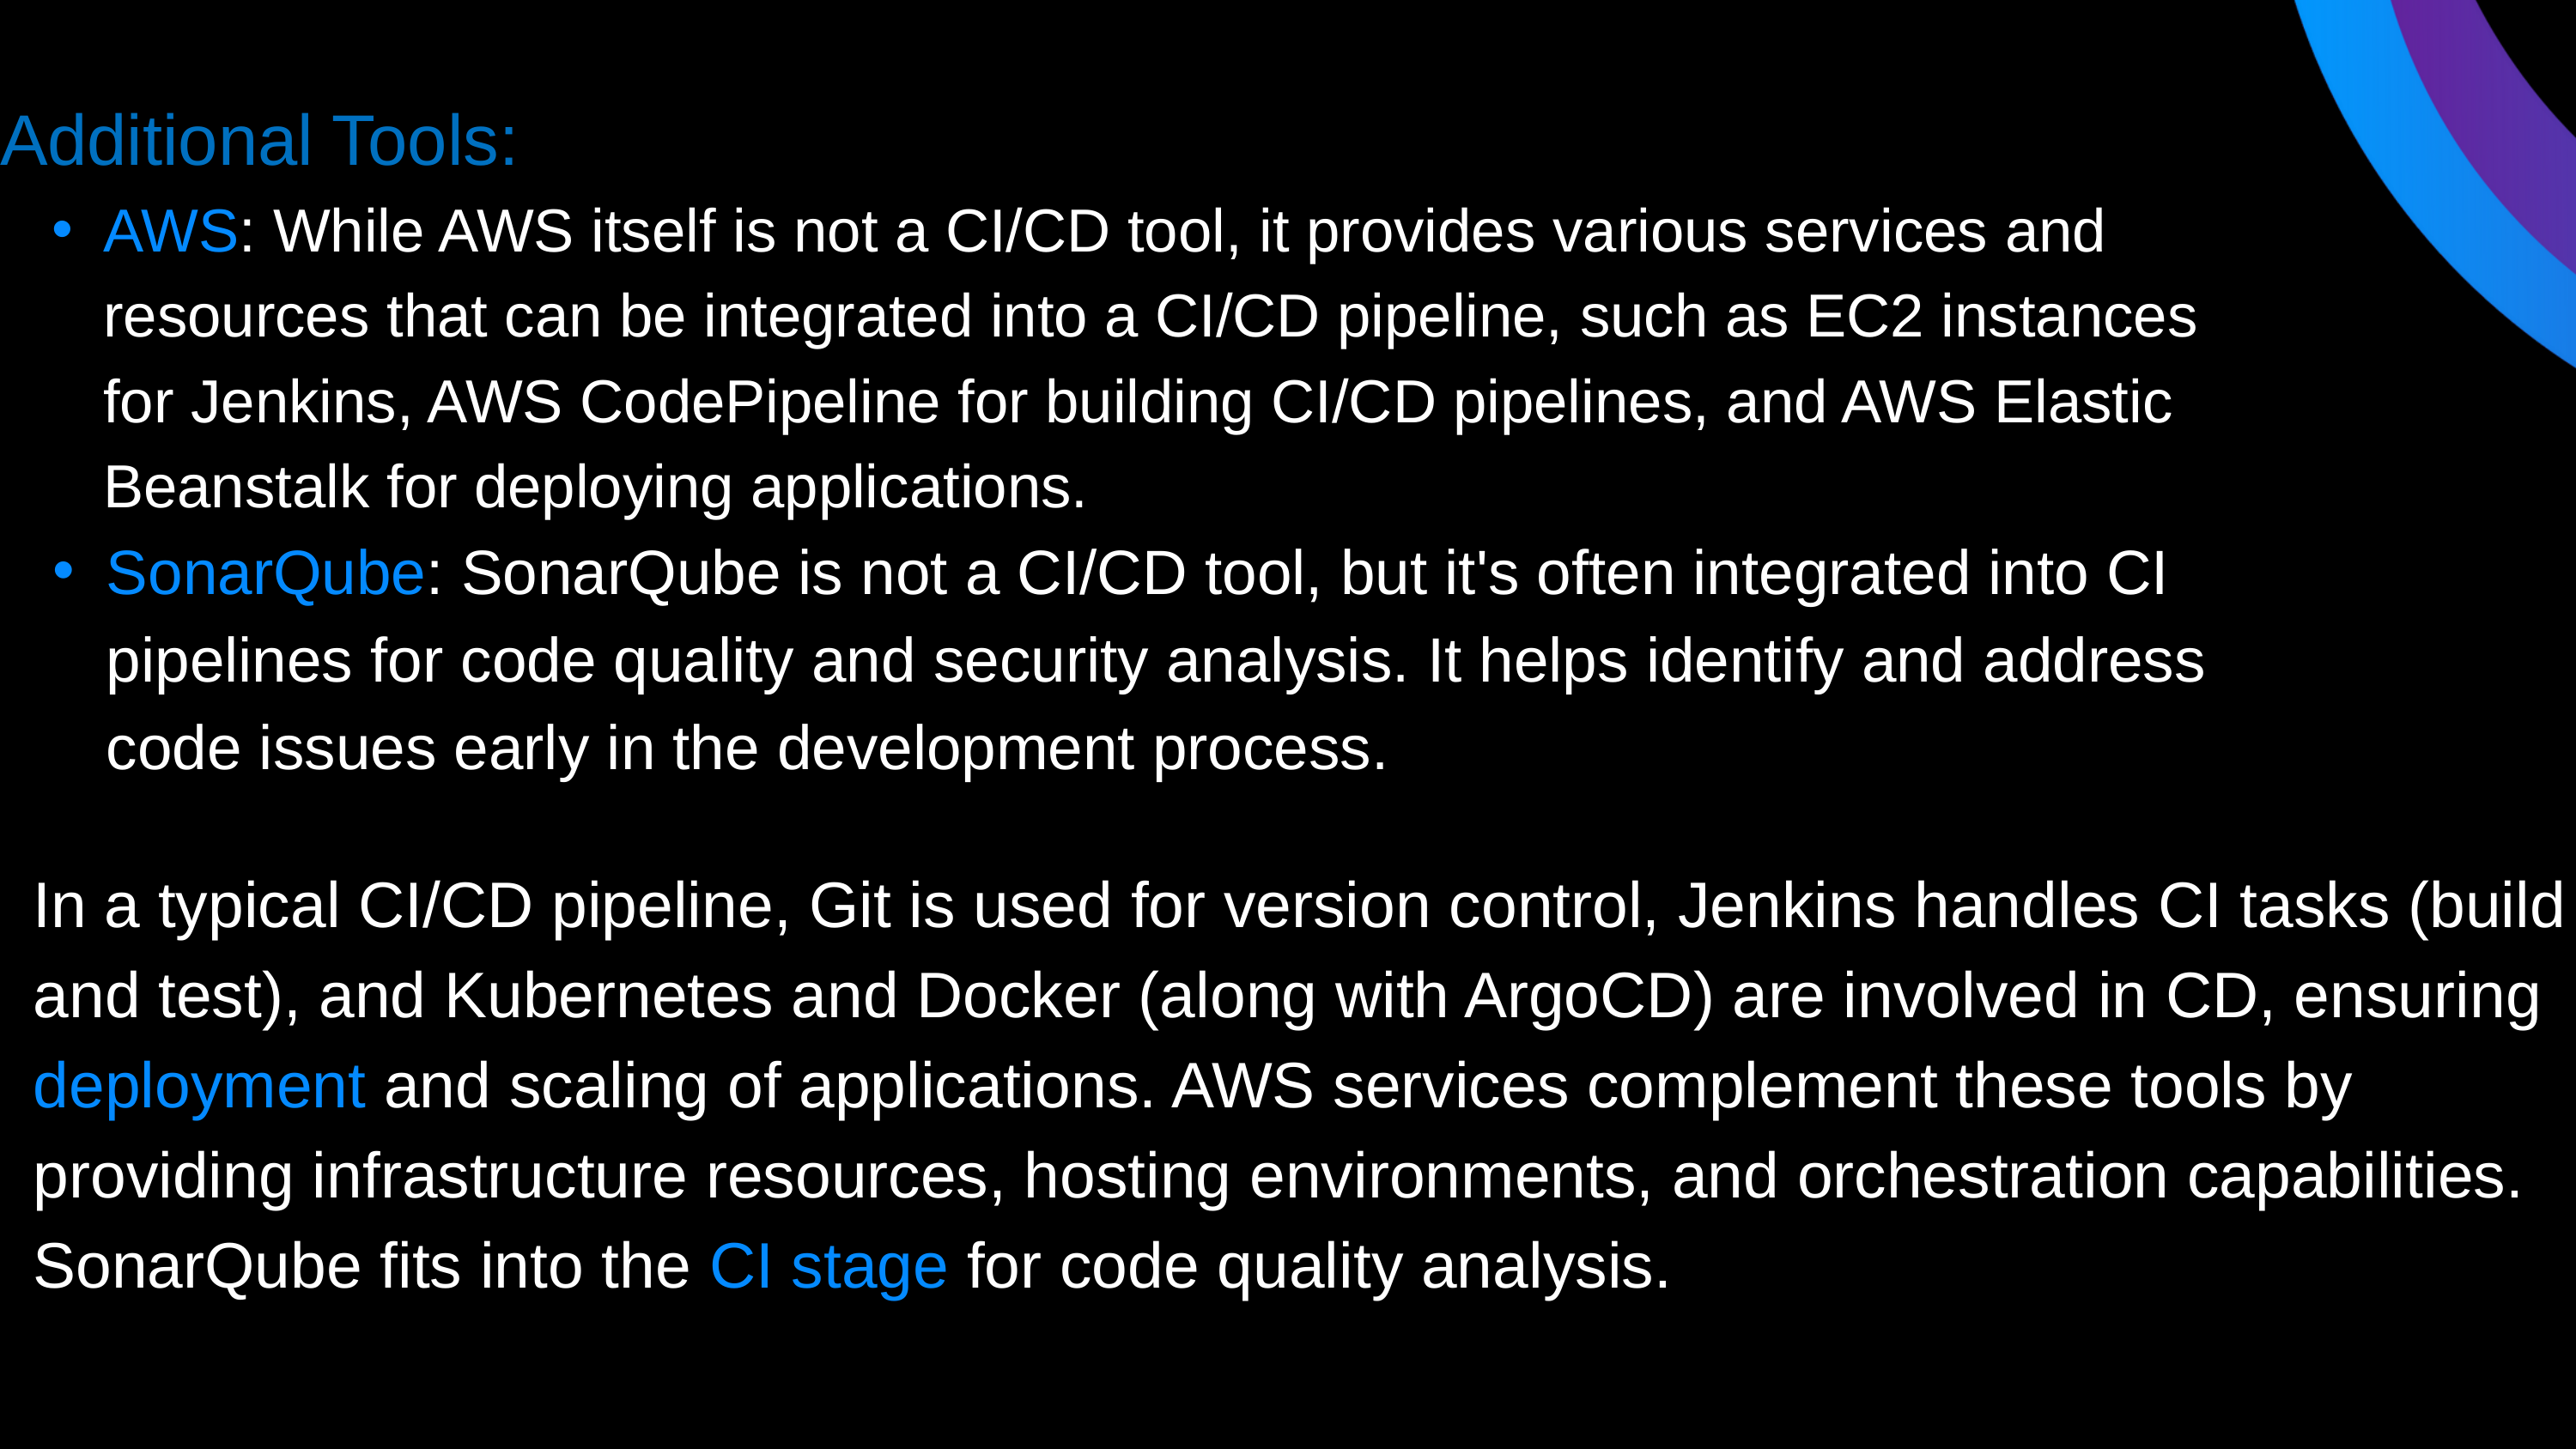

Additional Tools:
AWS: While AWS itself is not a CI/CD tool, it provides various services and resources that can be integrated into a CI/CD pipeline, such as EC2 instances for Jenkins, AWS CodePipeline for building CI/CD pipelines, and AWS Elastic Beanstalk for deploying applications.
SonarQube: SonarQube is not a CI/CD tool, but it's often integrated into CI pipelines for code quality and security analysis. It helps identify and address code issues early in the development process.

In a typical CI/CD pipeline, Git is used for version control, Jenkins handles CI tasks (build and test), and Kubernetes and Docker (along with ArgoCD) are involved in CD, ensuring deployment and scaling of applications. AWS services complement these tools by providing infrastructure resources, hosting environments, and orchestration capabilities. SonarQube fits into the CI stage for code quality analysis.